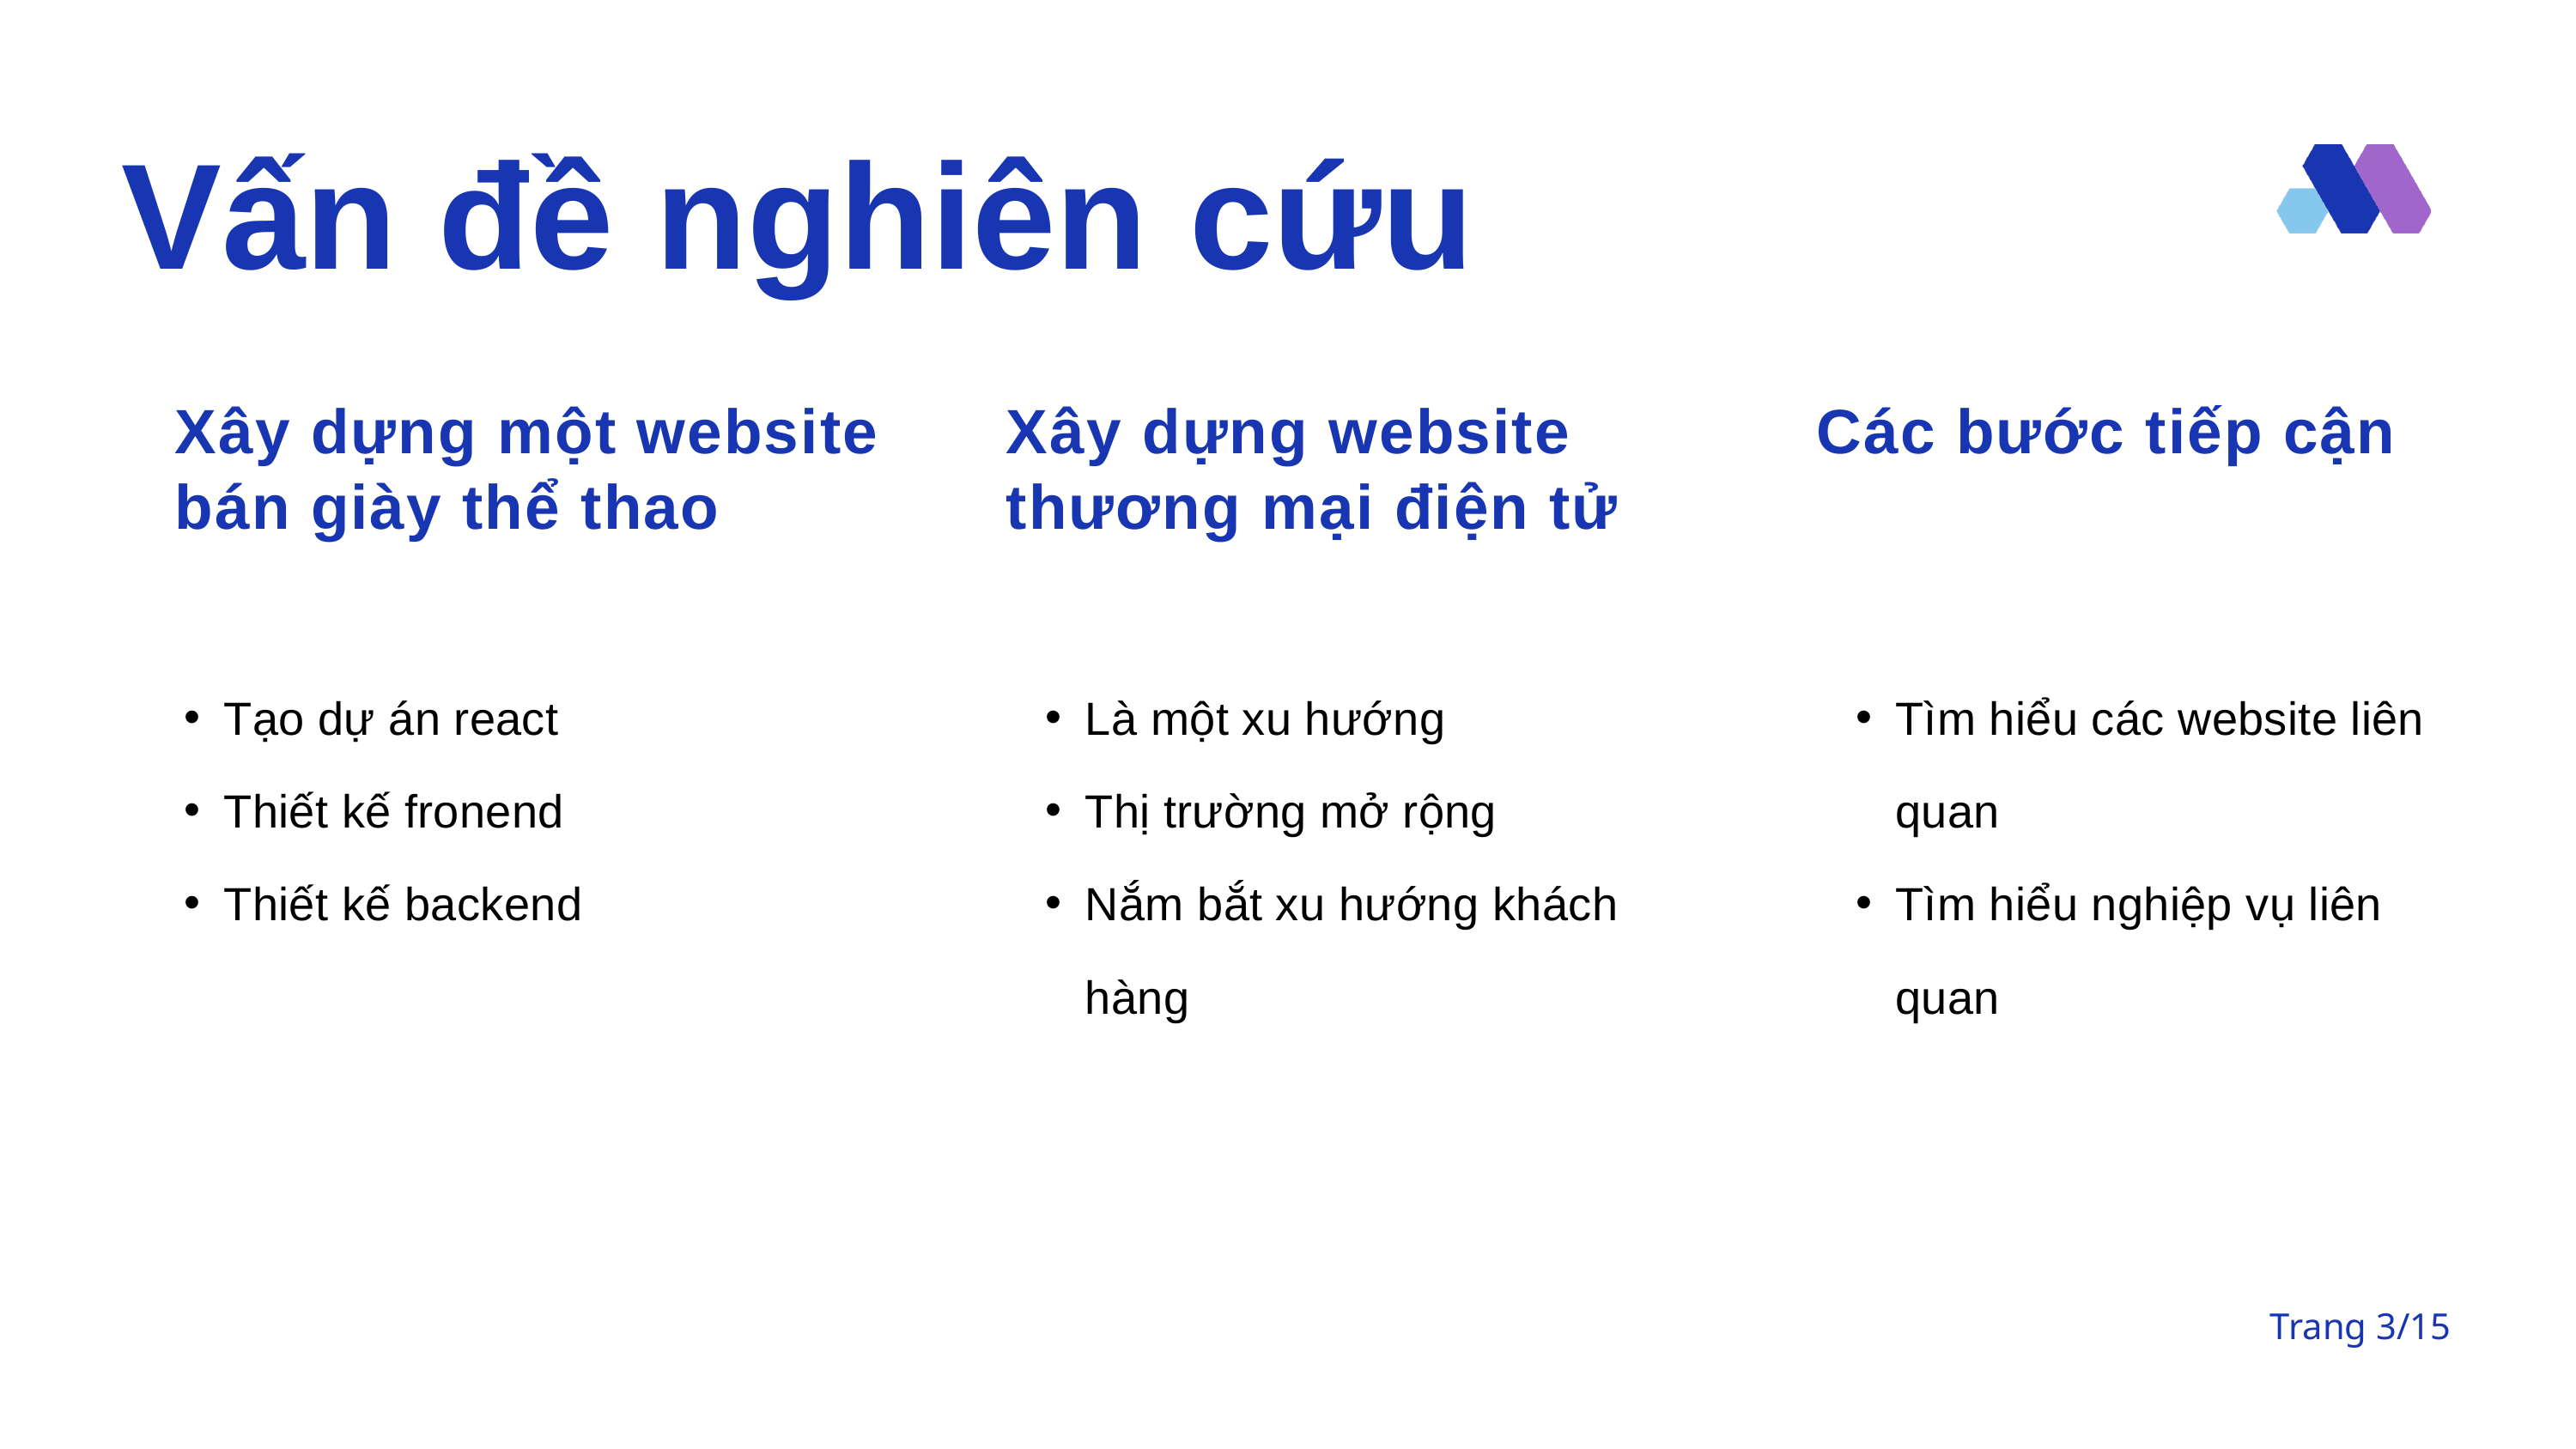

Vấn đề nghiên cứu

Xây dựng một website bán giày thể thao
Xây dựng website thương mại điện tử
Các bước tiếp cận

Tạo dự án react
Thiết kế fronend
Thiết kế backend
Là một xu hướng
Thị trường mở rộng
Nắm bắt xu hướng khách hàng
Tìm hiểu các website liên quan
Tìm hiểu nghiệp vụ liên quan
Trang 3/15